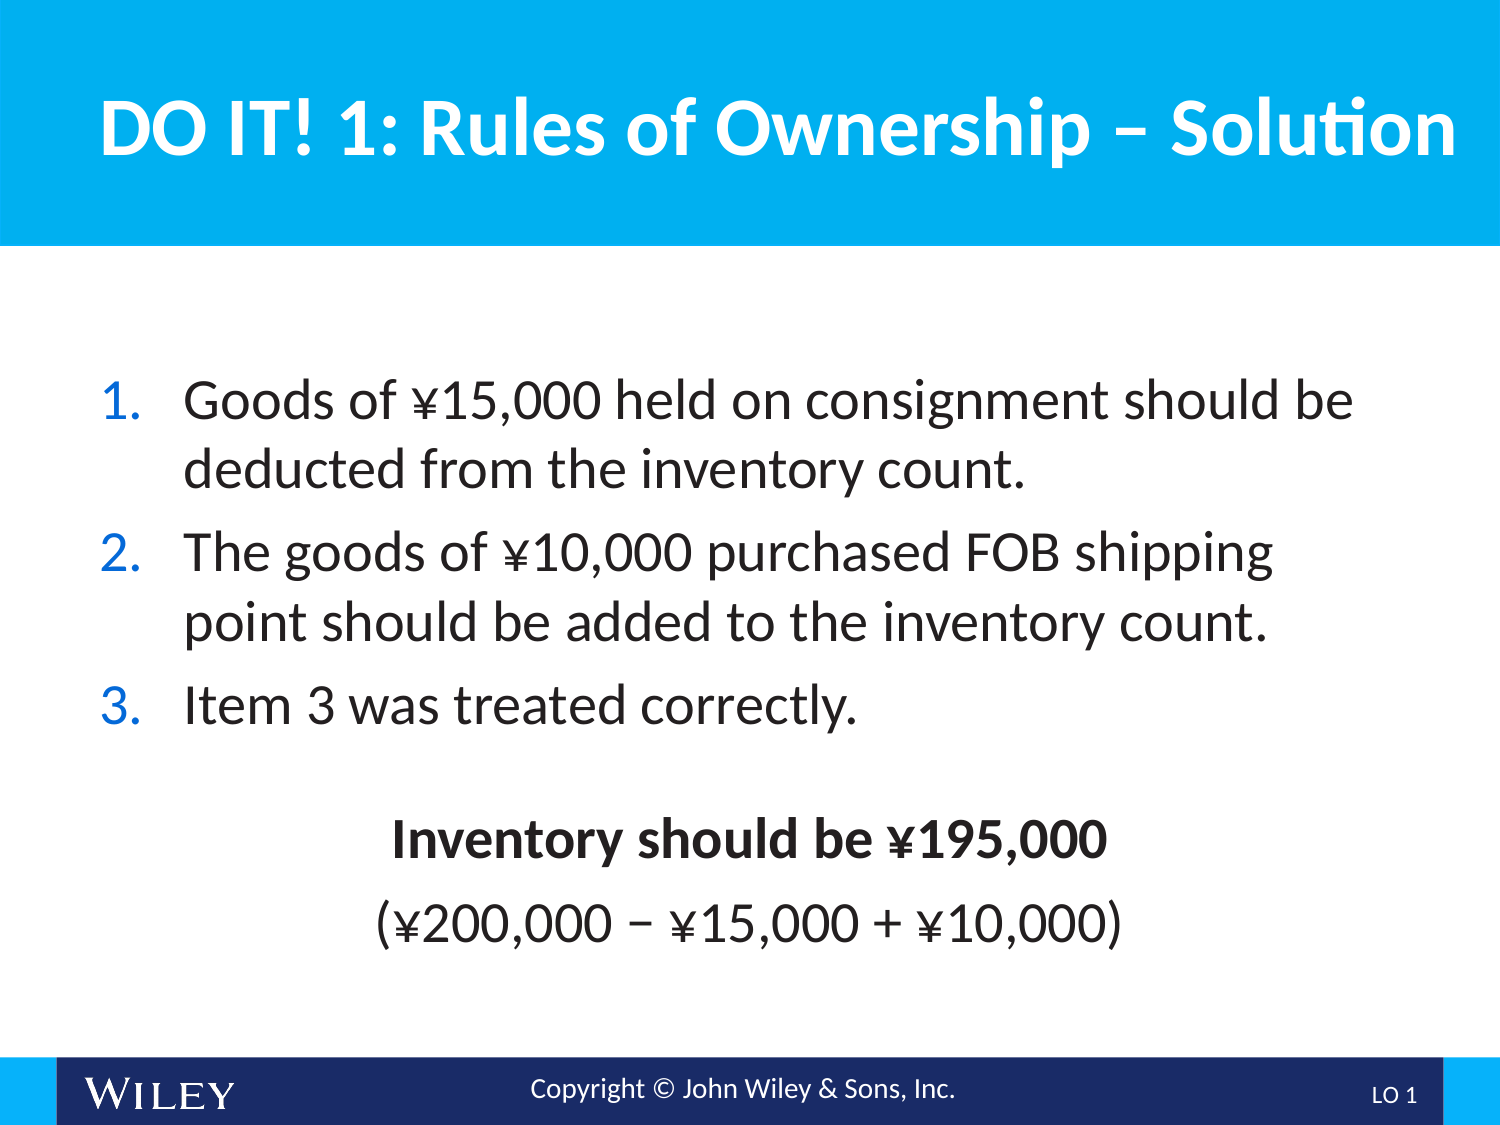

# DO IT! 1: Rules of Ownership – Solution
Goods of ¥15,000 held on consignment should be deducted from the inventory count.
The goods of ¥10,000 purchased FOB shipping point should be added to the inventory count.
Item 3 was treated correctly.
Inventory should be ¥195,000
(¥200,000 − ¥15,000 + ¥10,000)
L O 1